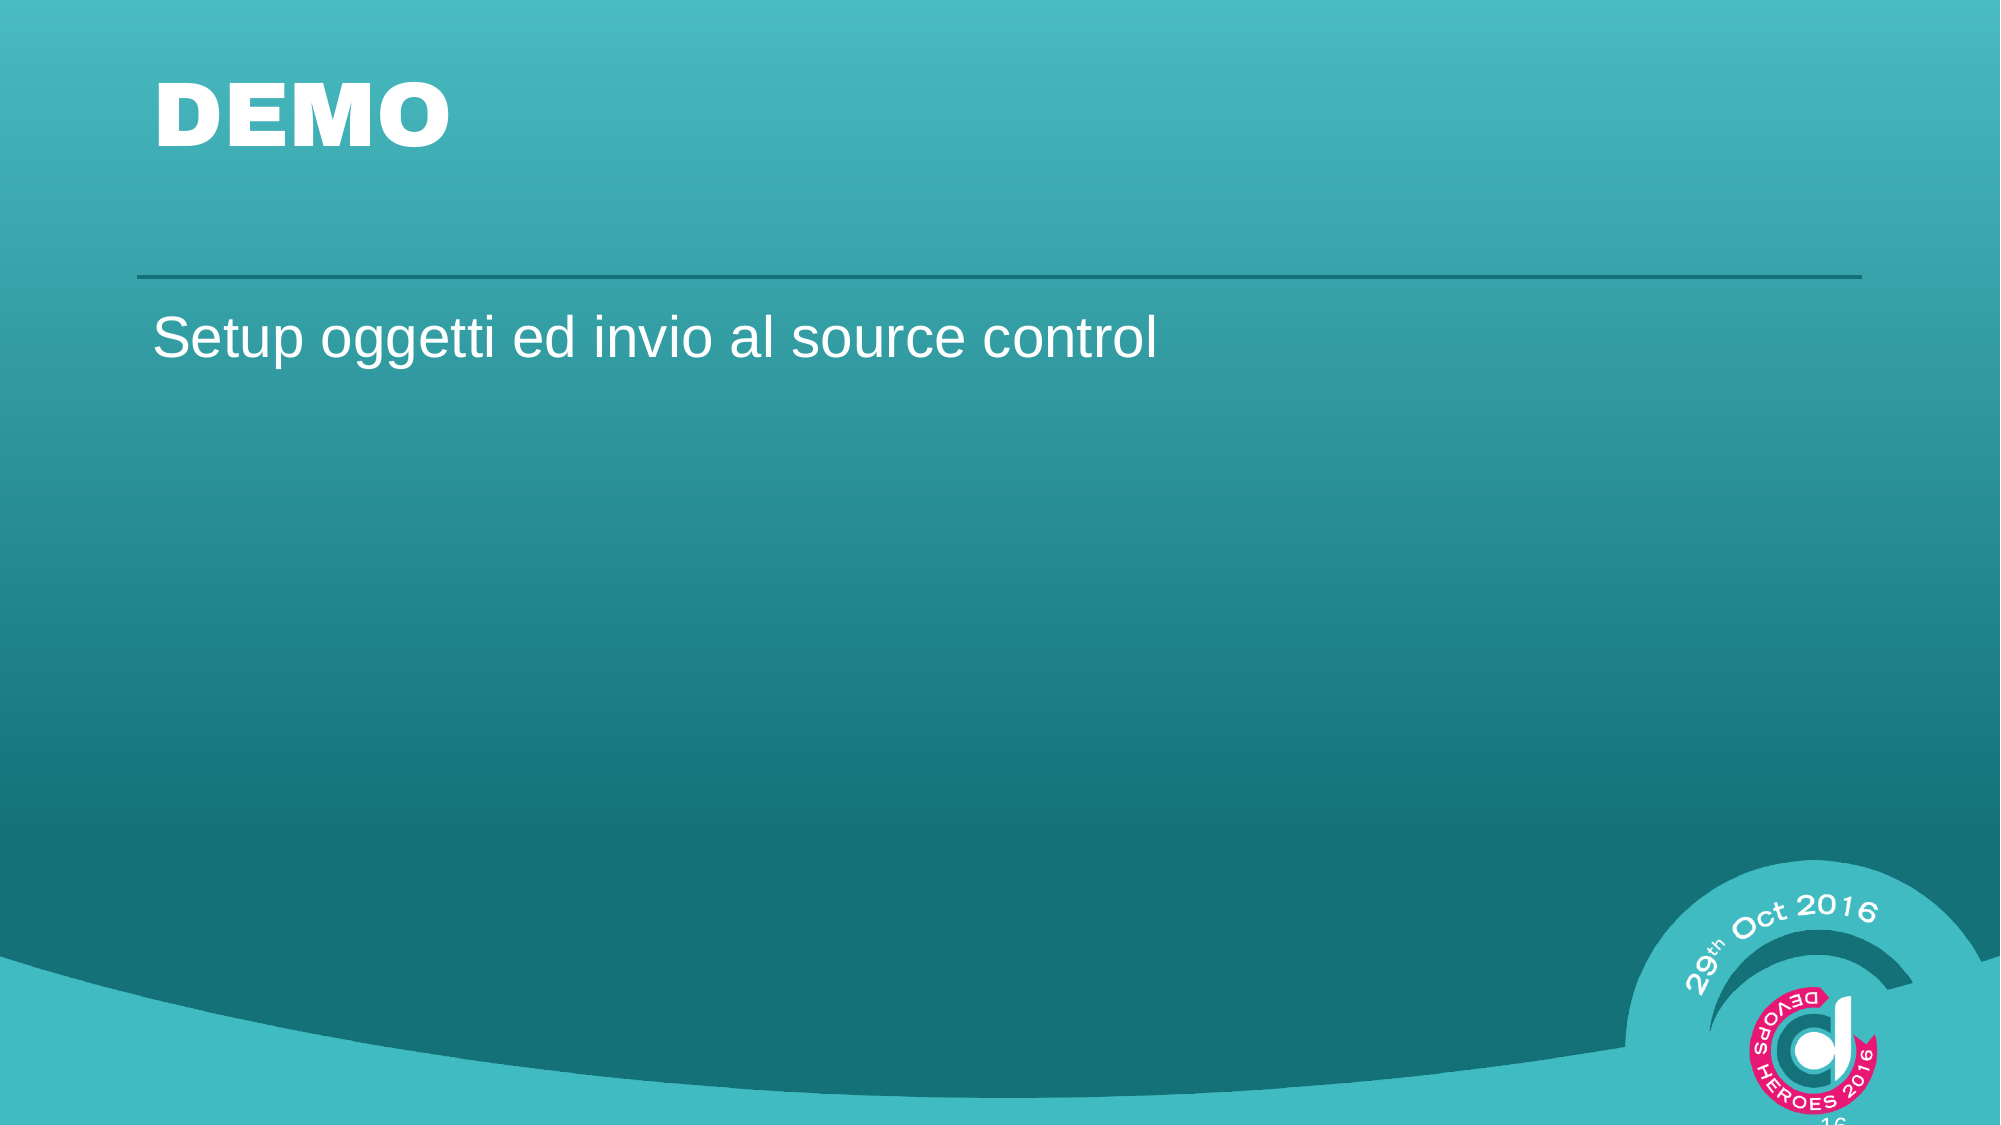

# DEMO
Setup oggetti ed invio al source control
16